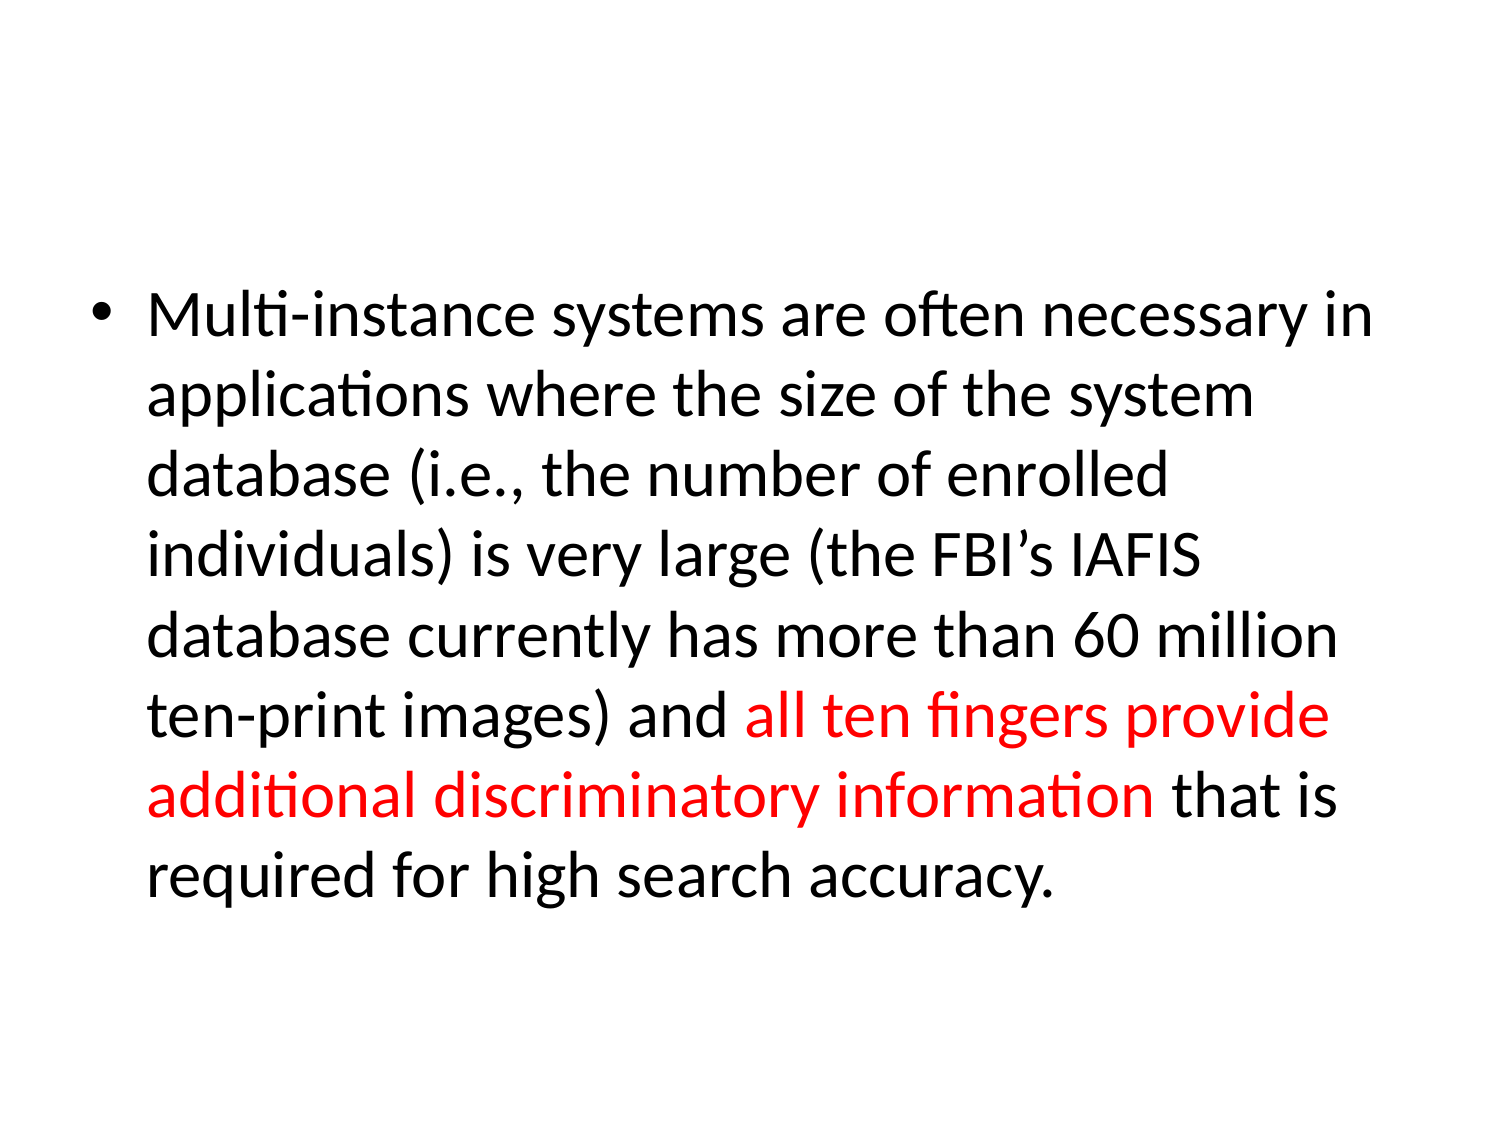

#
Multi-instance systems are often necessary in applications where the size of the system database (i.e., the number of enrolled individuals) is very large (the FBI’s IAFIS database currently has more than 60 million ten-print images) and all ten fingers provide additional discriminatory information that is required for high search accuracy.